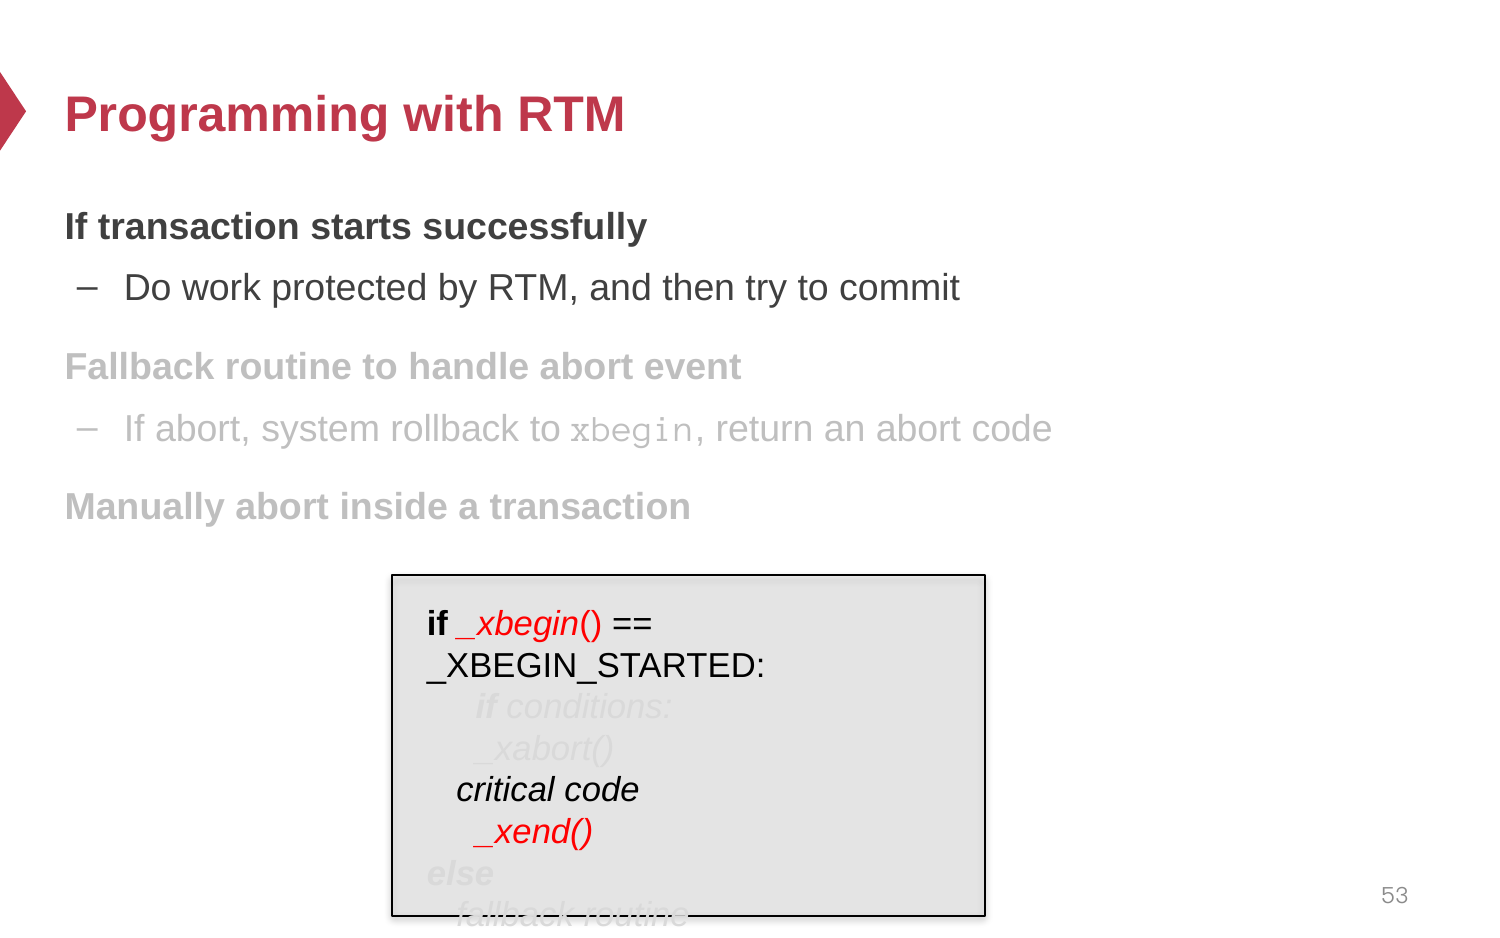

# Programming with RTM
If transaction starts successfully
Do work protected by RTM, and then try to commit
Fallback routine to handle abort event
If abort, system rollback to xbegin, return an abort code
Manually abort inside a transaction

if _xbegin() == _XBEGIN_STARTED:
     if conditions:
     _xabort()
   critical code
     _xend()
else
   fallback routine

53